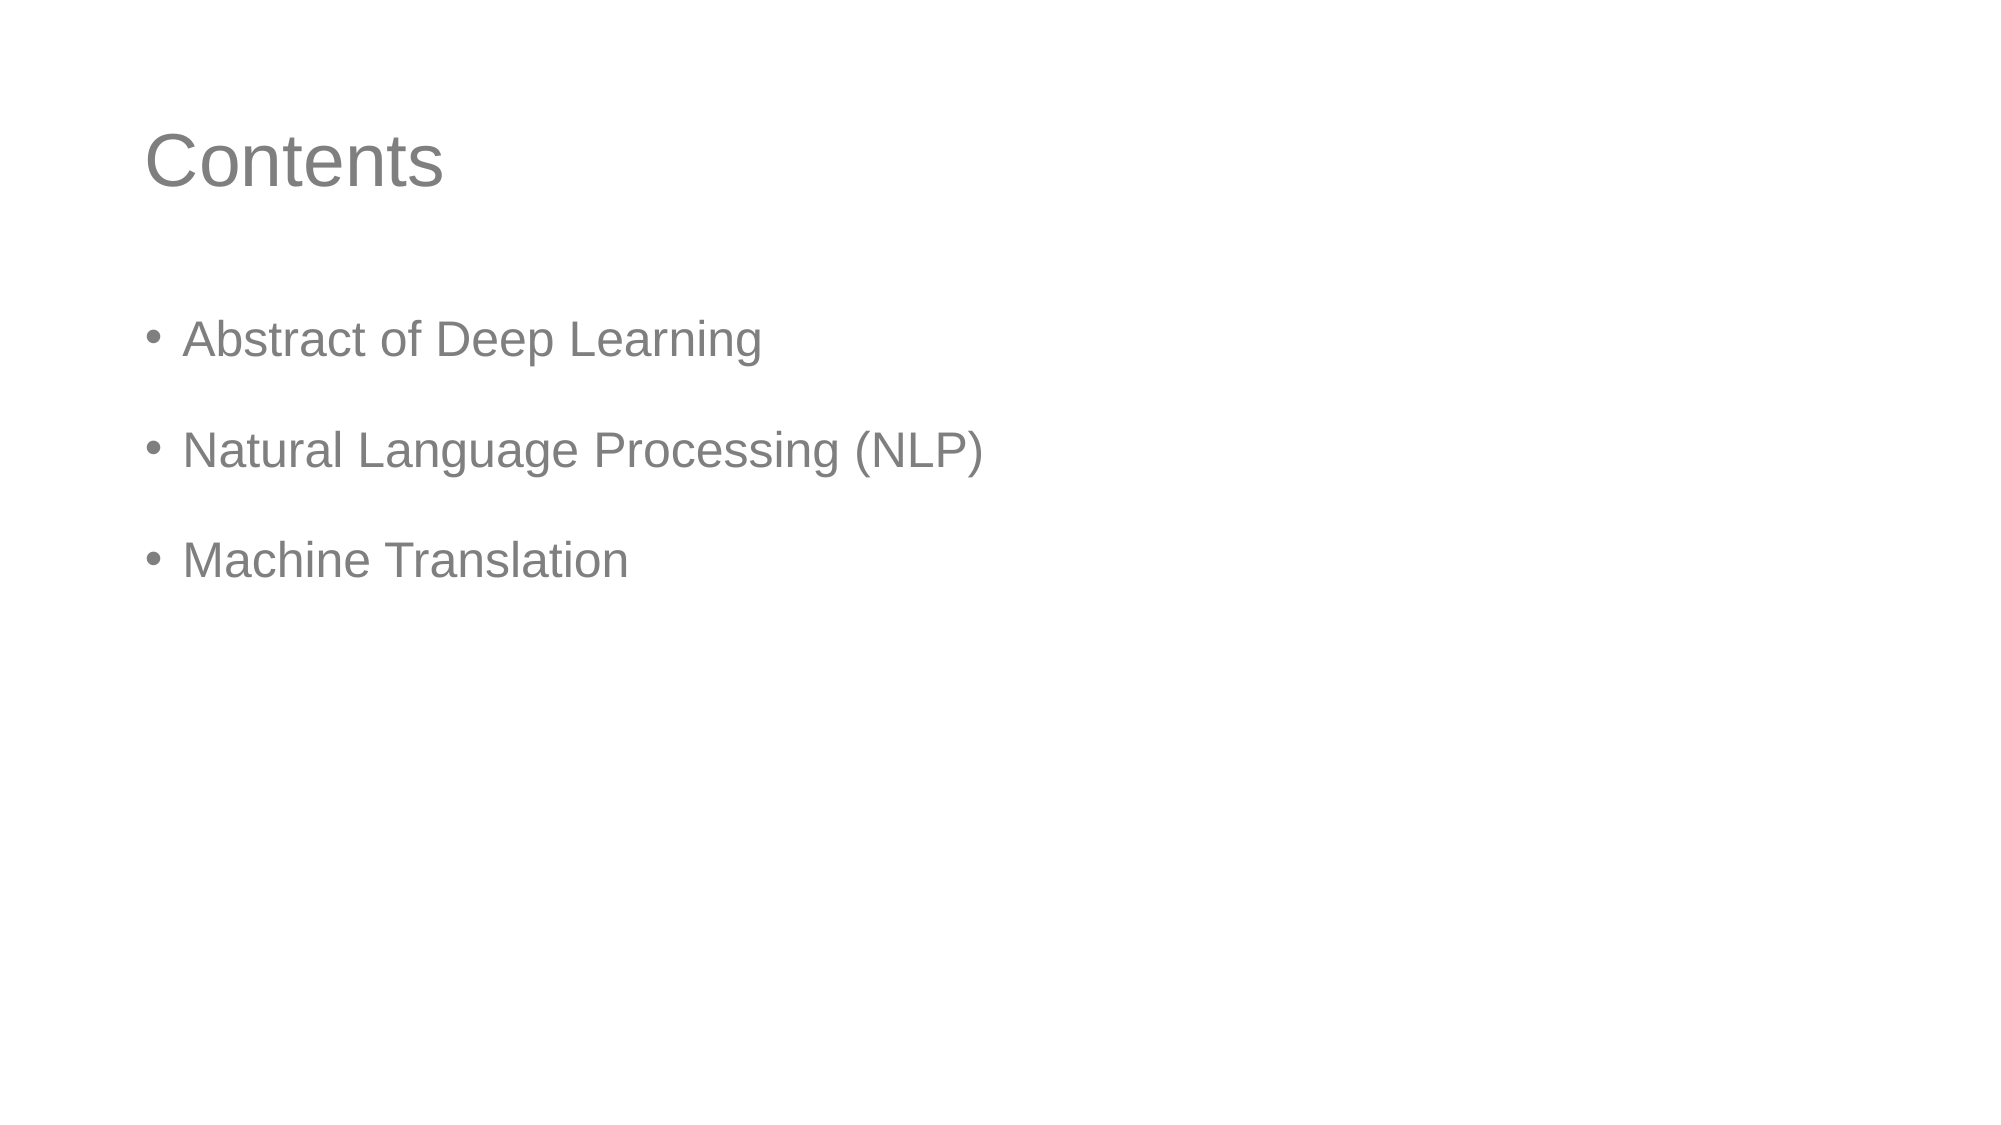

# Contents
Abstract of Deep Learning
Natural Language Processing (NLP)
Machine Translation